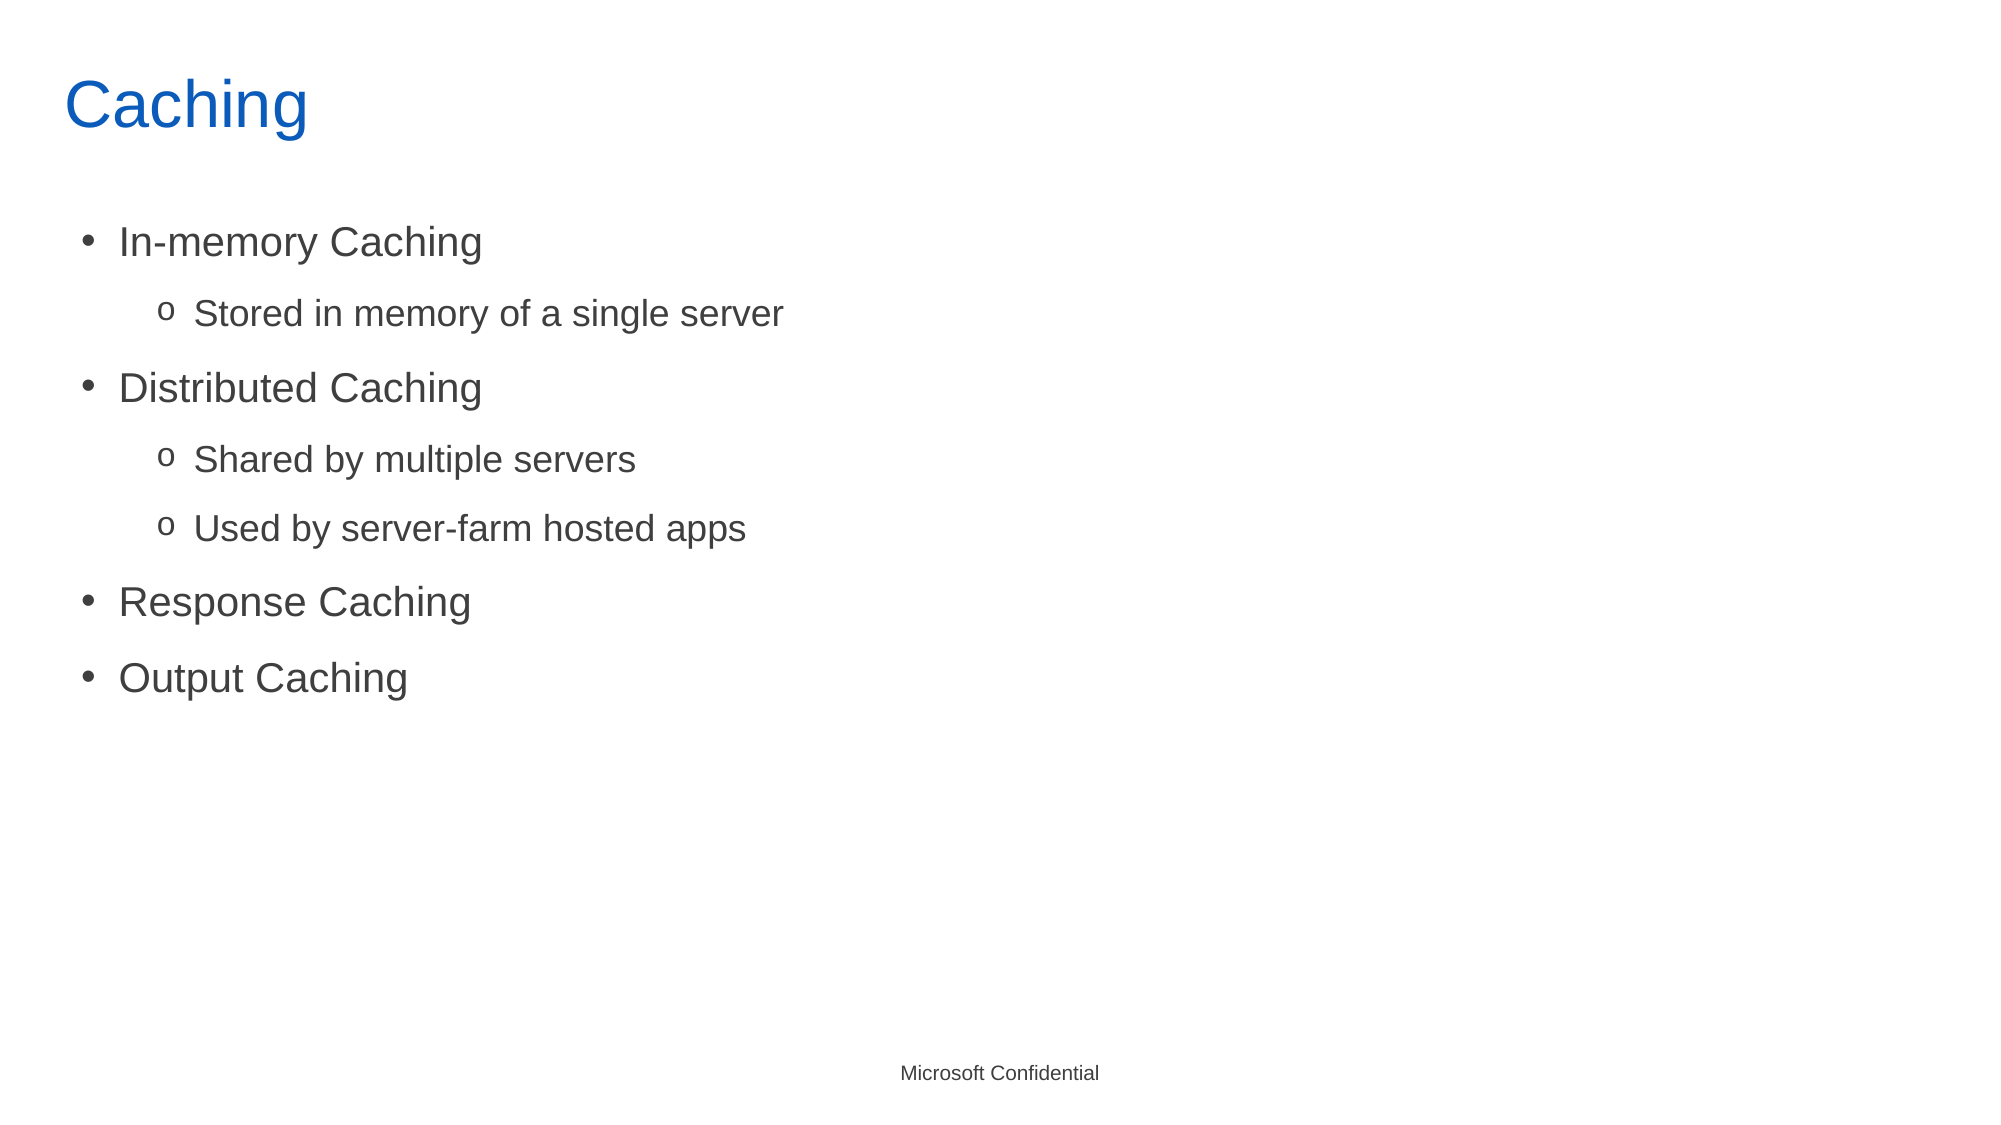

# Caching
In-memory Caching
Stored in memory of a single server
Distributed Caching
Shared by multiple servers
Used by server-farm hosted apps
Response Caching
Output Caching